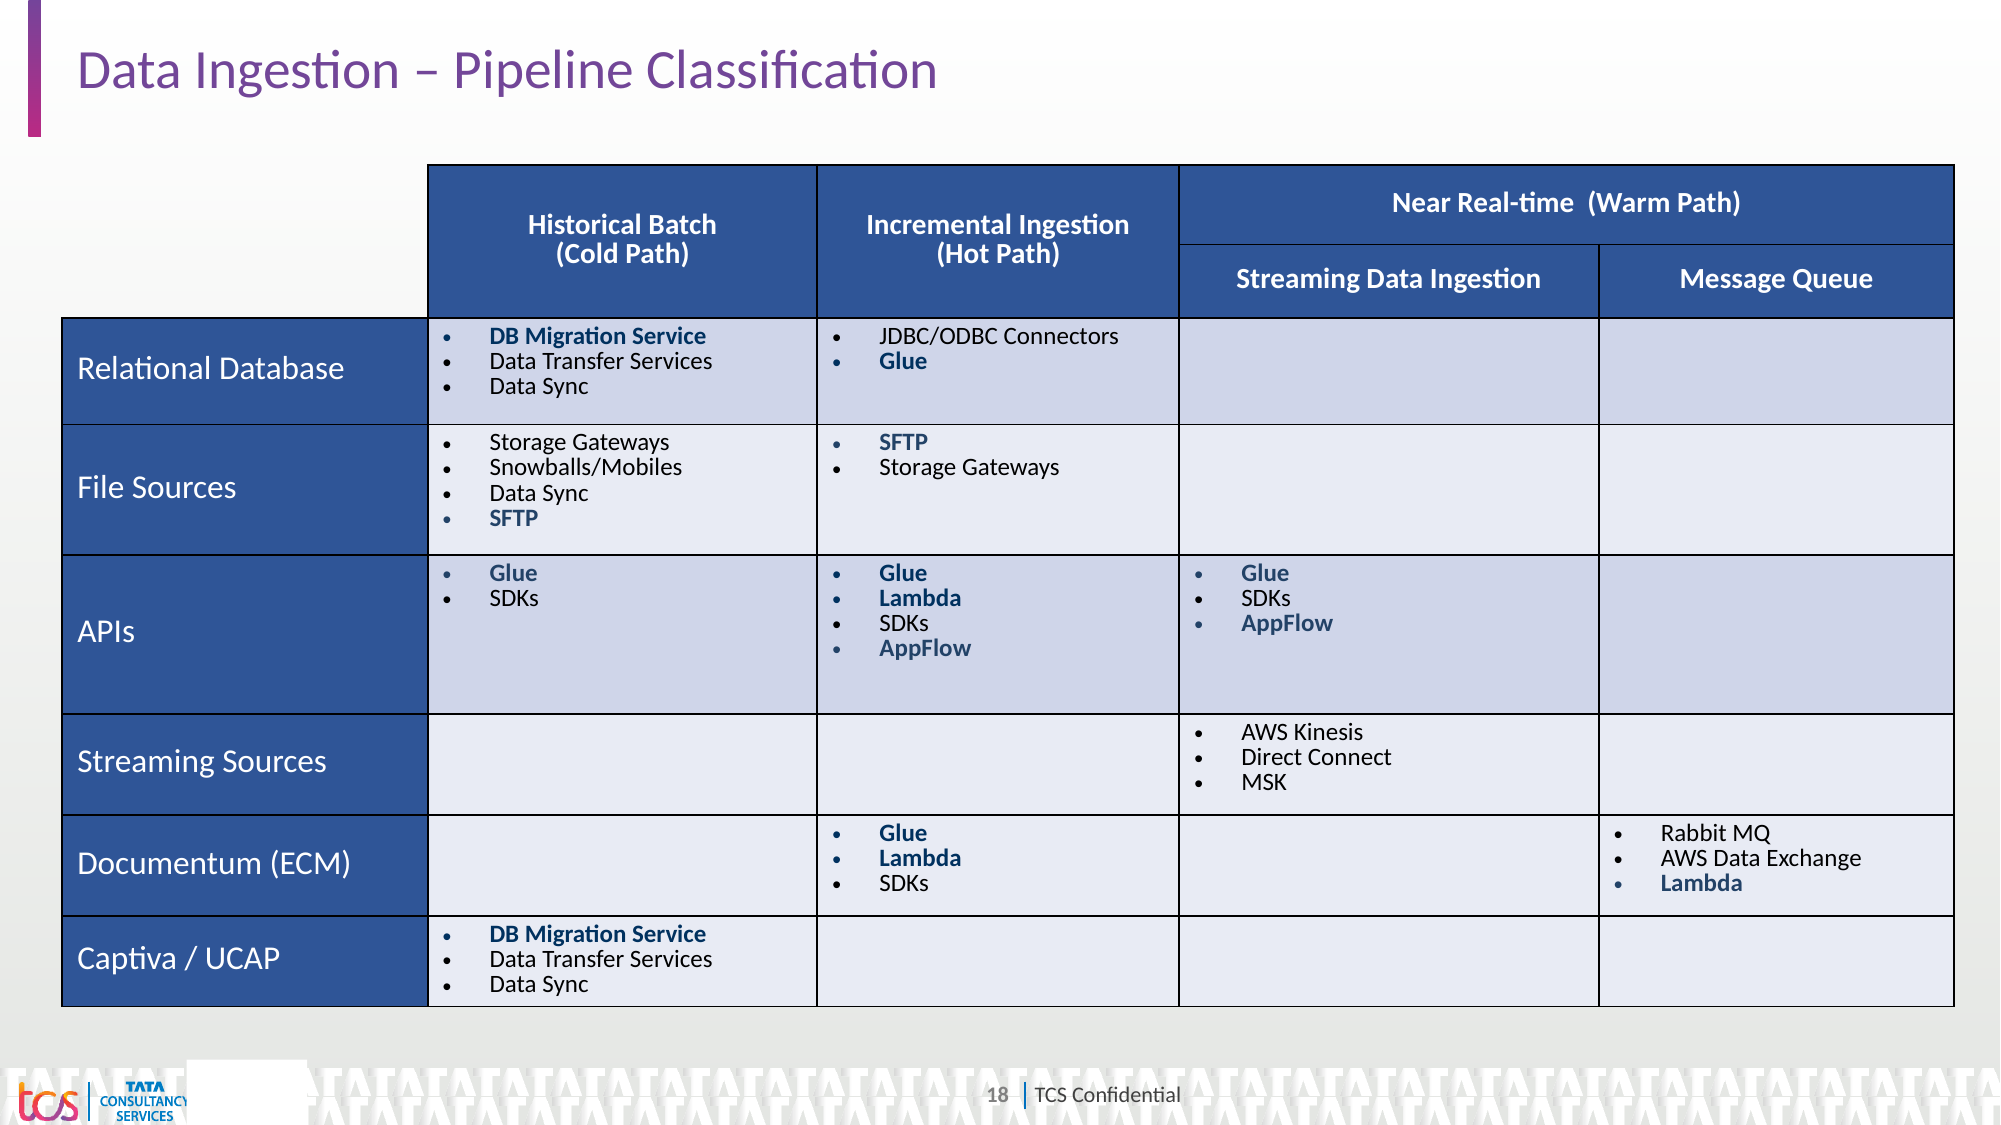

# Data Ingestion – Pipeline Classification
|  | Historical Batch (Cold Path) | Incremental Ingestion (Hot Path) | Near Real-time (Warm Path) |  |
| --- | --- | --- | --- | --- |
|  |  |  | Streaming Data Ingestion | Message Queue |
| Relational Database | DB Migration Service Data Transfer Services Data Sync | JDBC/ODBC Connectors Glue |  |  |
| File Sources | Storage Gateways Snowballs/Mobiles Data Sync SFTP | SFTP Storage Gateways |  |  |
| APIs | Glue SDKs | Glue Lambda SDKs AppFlow | Glue SDKs AppFlow |  |
| Streaming Sources |  |  | AWS Kinesis Direct Connect MSK |  |
| Documentum (ECM) |  | Glue Lambda SDKs |  | Rabbit MQ AWS Data Exchange Lambda |
| Captiva / UCAP | DB Migration Service Data Transfer Services Data Sync |  |  |  |